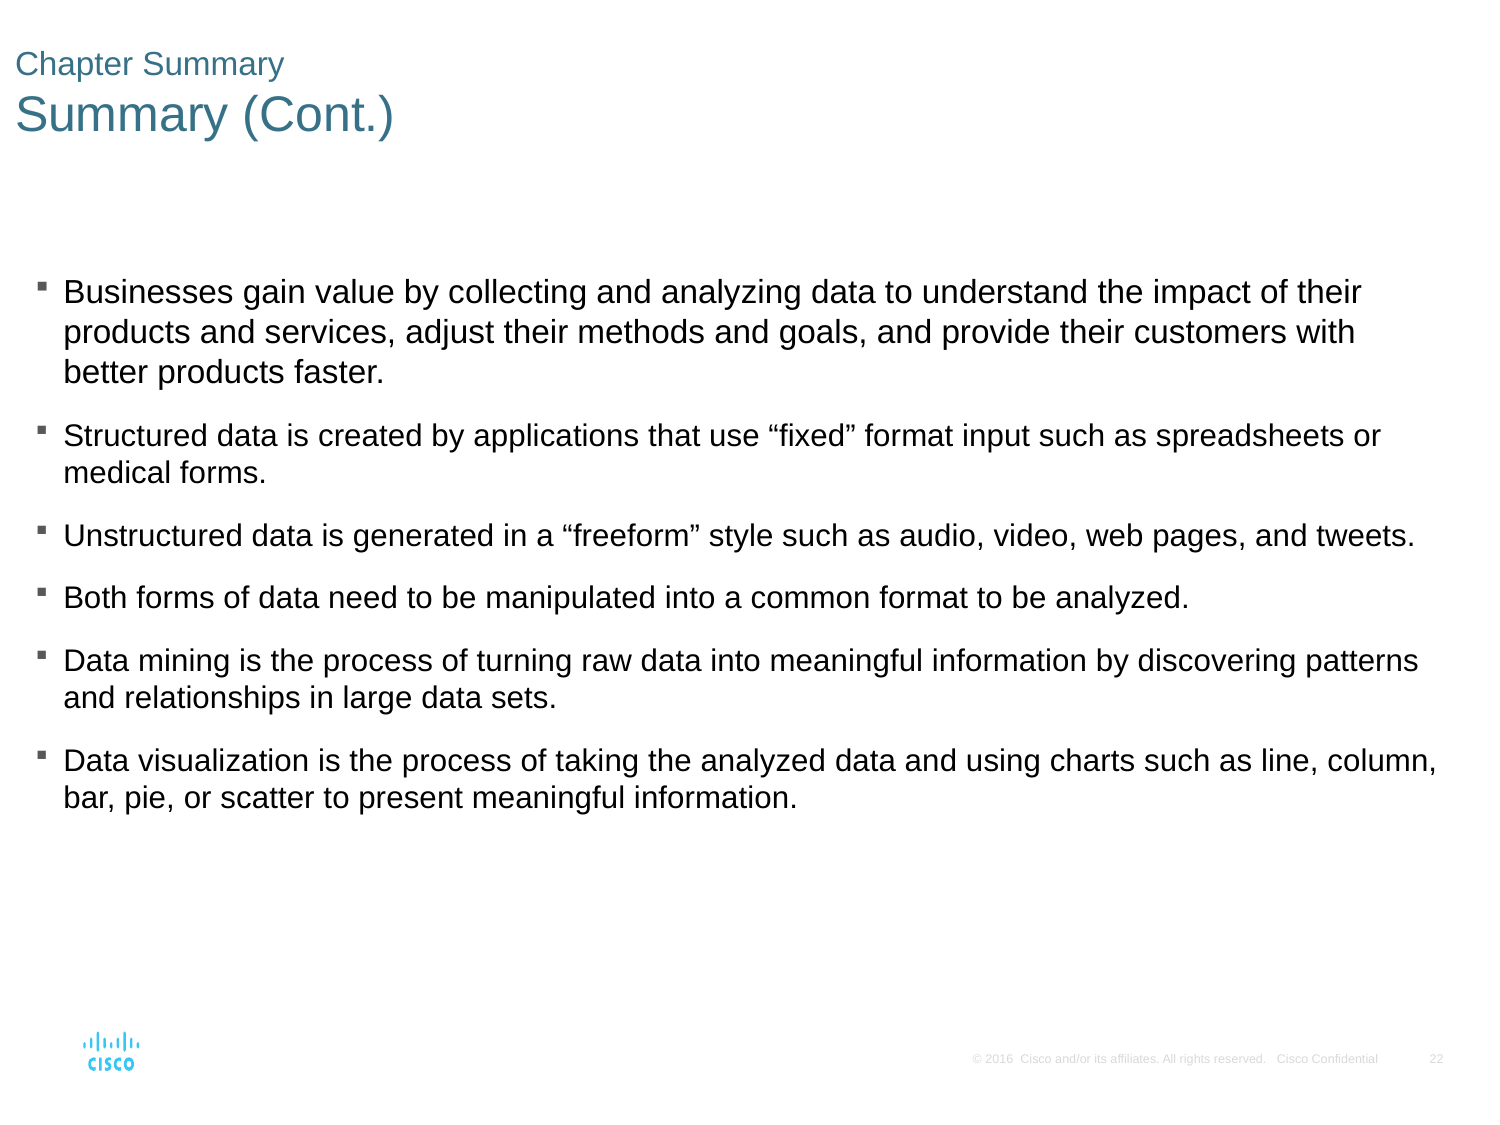

# Chapter Summary Summary (Cont.)
Businesses gain value by collecting and analyzing data to understand the impact of their products and services, adjust their methods and goals, and provide their customers with better products faster.
Structured data is created by applications that use “fixed” format input such as spreadsheets or medical forms.
Unstructured data is generated in a “freeform” style such as audio, video, web pages, and tweets.
Both forms of data need to be manipulated into a common format to be analyzed.
Data mining is the process of turning raw data into meaningful information by discovering patterns and relationships in large data sets.
Data visualization is the process of taking the analyzed data and using charts such as line, column, bar, pie, or scatter to present meaningful information.